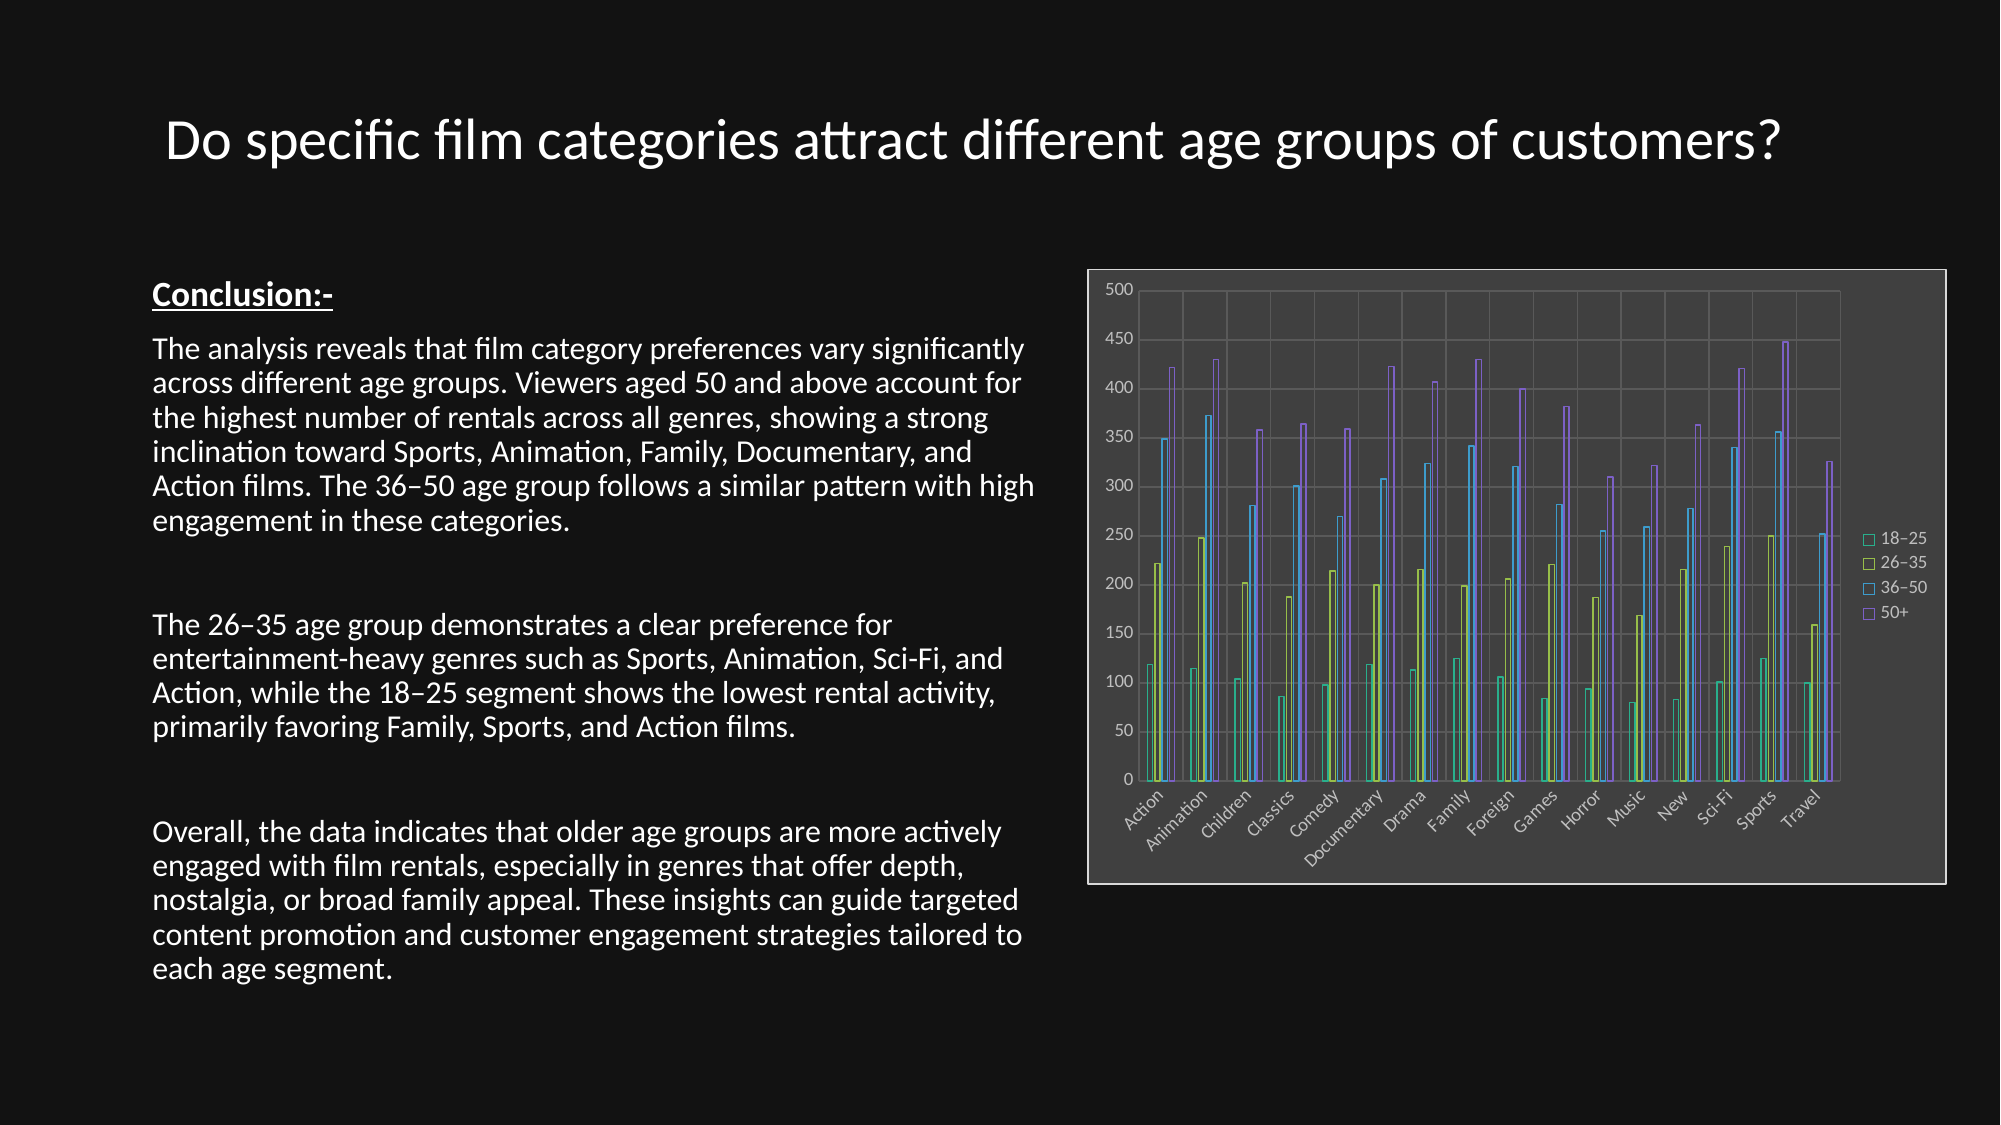

# Do specific film categories attract different age groups of customers?
Conclusion:-
The analysis reveals that film category preferences vary significantly across different age groups. Viewers aged 50 and above account for the highest number of rentals across all genres, showing a strong inclination toward Sports, Animation, Family, Documentary, and Action films. The 36–50 age group follows a similar pattern with high engagement in these categories.

The 26–35 age group demonstrates a clear preference for entertainment-heavy genres such as Sports, Animation, Sci-Fi, and Action, while the 18–25 segment shows the lowest rental activity, primarily favoring Family, Sports, and Action films.

Overall, the data indicates that older age groups are more actively engaged with film rentals, especially in genres that offer depth, nostalgia, or broad family appeal. These insights can guide targeted content promotion and customer engagement strategies tailored to each age segment.

### Chart

| Category | 18–25 | 26–35 | 36–50 | 50+ |
|---|---|---|---|---|
| Action | 119.0 | 222.0 | 349.0 | 422.0 |
| Animation | 115.0 | 248.0 | 373.0 | 430.0 |
| Children | 104.0 | 202.0 | 281.0 | 358.0 |
| Classics | 86.0 | 188.0 | 301.0 | 364.0 |
| Comedy | 98.0 | 214.0 | 270.0 | 359.0 |
| Documentary | 119.0 | 200.0 | 308.0 | 423.0 |
| Drama | 113.0 | 216.0 | 324.0 | 407.0 |
| Family | 125.0 | 199.0 | 342.0 | 430.0 |
| Foreign | 106.0 | 206.0 | 321.0 | 400.0 |
| Games | 84.0 | 221.0 | 282.0 | 382.0 |
| Horror | 94.0 | 187.0 | 255.0 | 310.0 |
| Music | 80.0 | 169.0 | 259.0 | 322.0 |
| New | 83.0 | 216.0 | 278.0 | 363.0 |
| Sci-Fi | 101.0 | 239.0 | 340.0 | 421.0 |
| Sports | 125.0 | 250.0 | 356.0 | 448.0 |
| Travel | 100.0 | 159.0 | 252.0 | 326.0 |